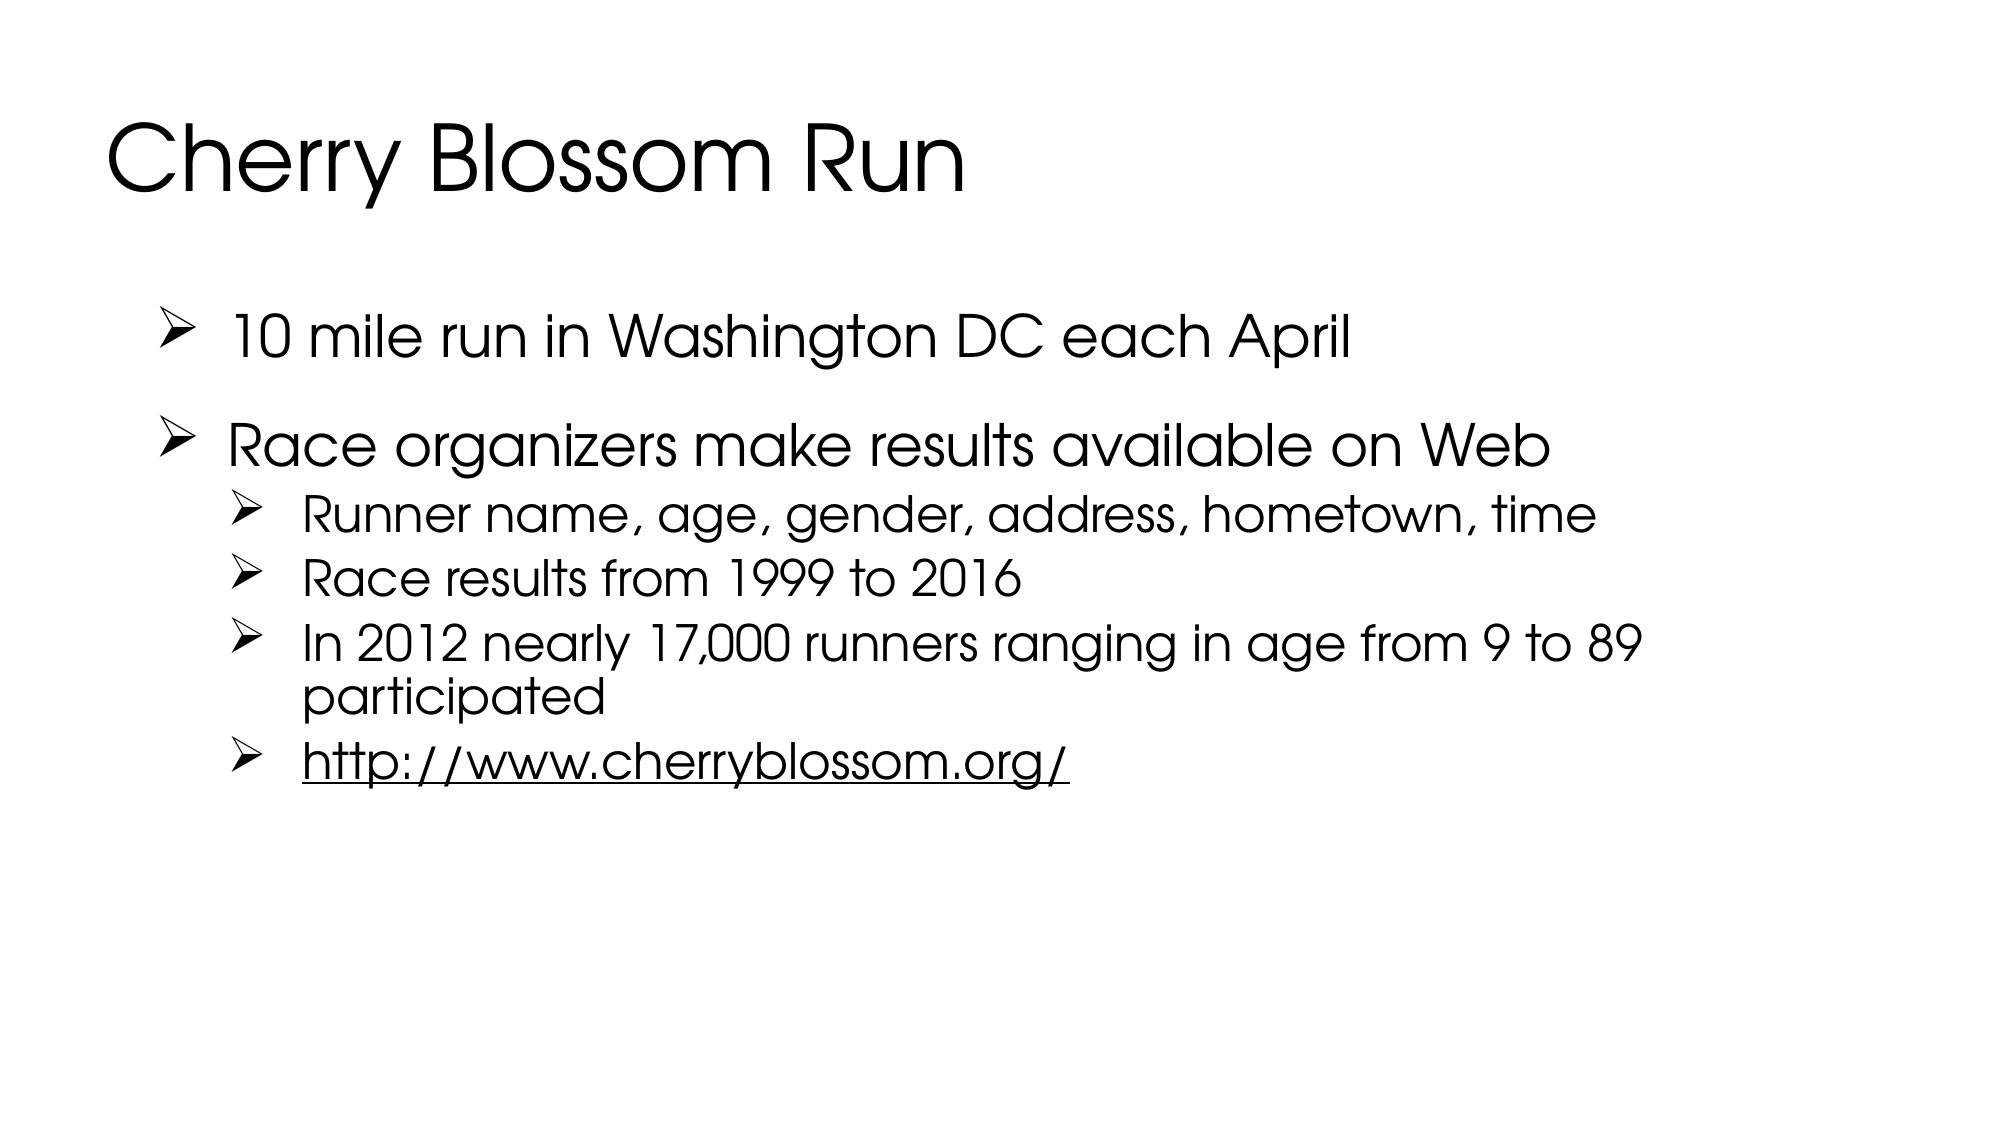

# Cherry Blossom Run
10 mile run in Washington DC each April
Race organizers make results available on Web
Runner name, age, gender, address, hometown, time
Race results from 1999 to 2016
In 2012 nearly 17,000 runners ranging in age from 9 to 89 participated
http://www.cherryblossom.org/